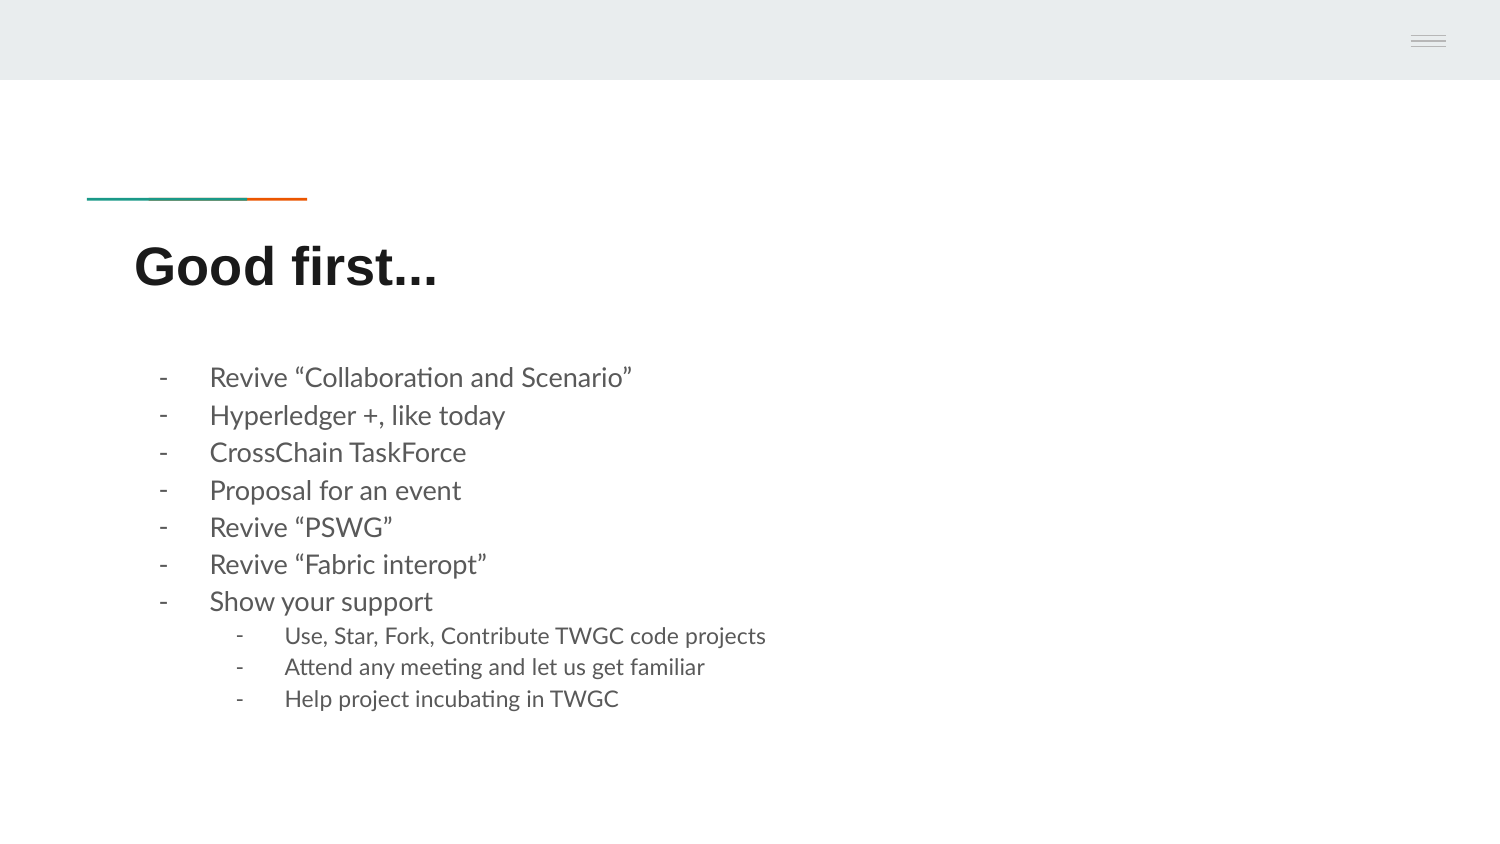

# Good first...
Revive “Collaboration and Scenario”
Hyperledger +, like today
CrossChain TaskForce
Proposal for an event
Revive “PSWG”
Revive “Fabric interopt”
Show your support
Use, Star, Fork, Contribute TWGC code projects
Attend any meeting and let us get familiar
Help project incubating in TWGC